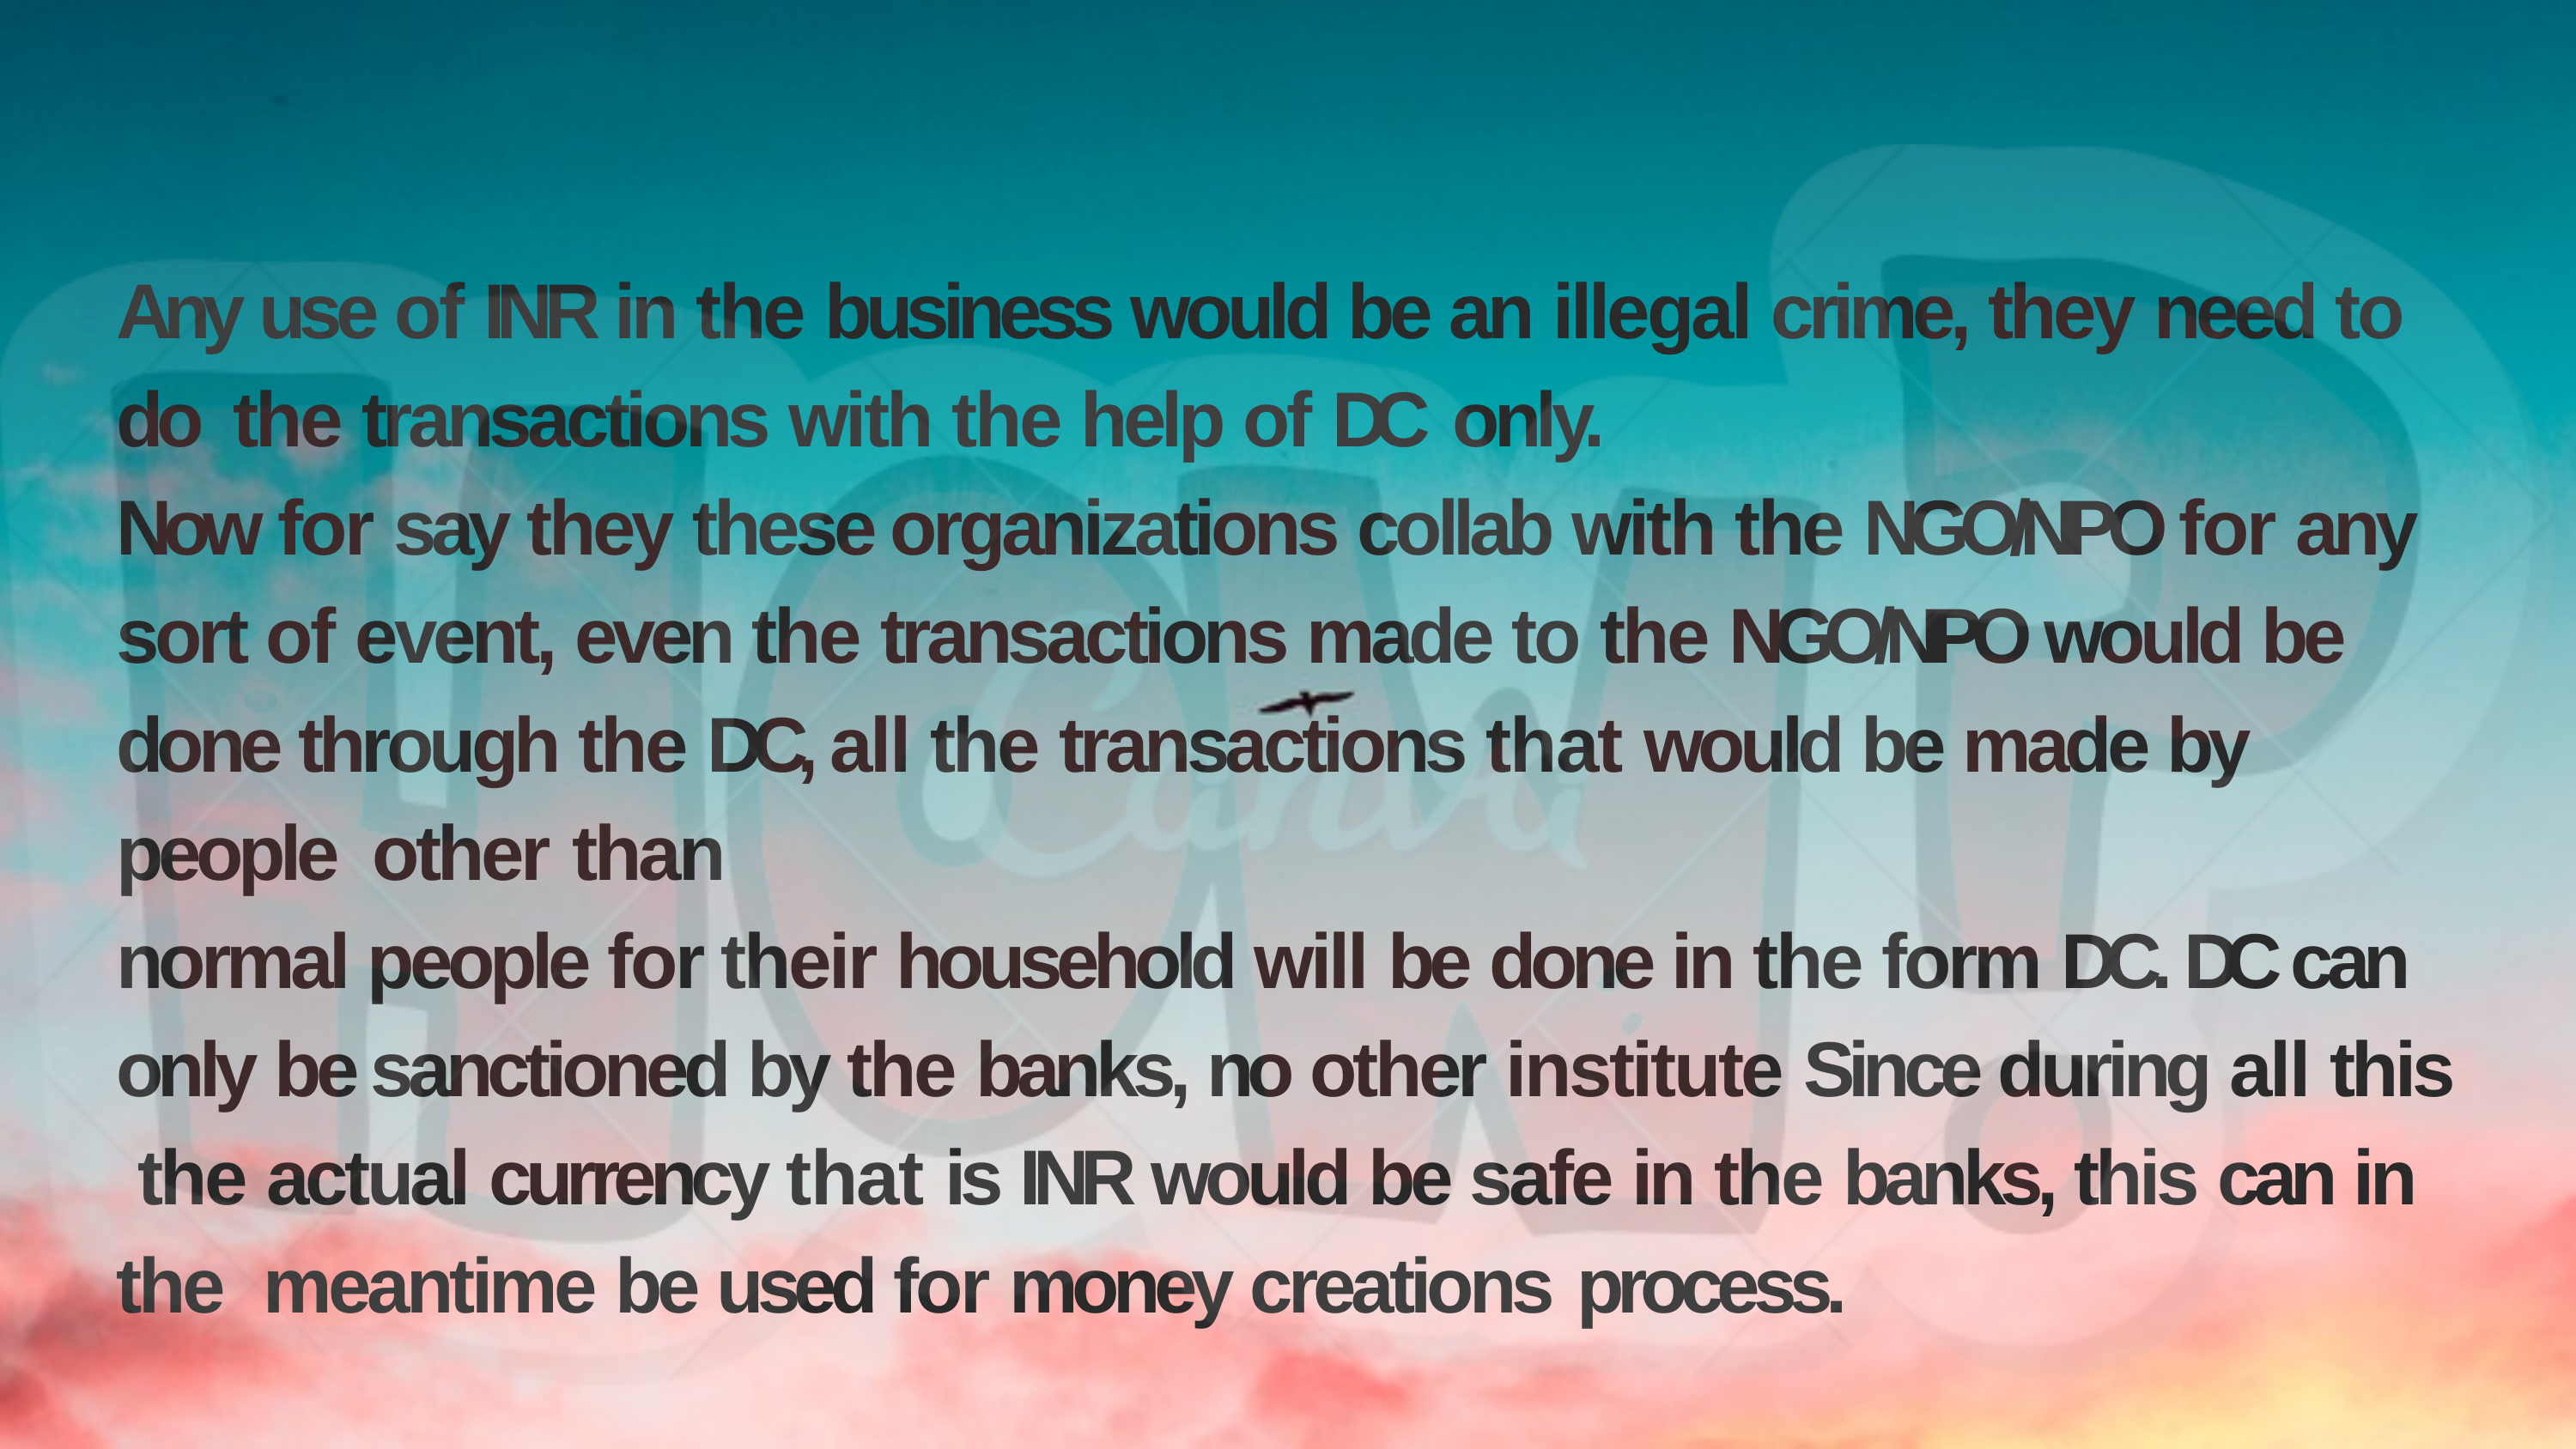

Any use of INR in the business would be an illegal crime, they need to do  the transactions with the help of DC only.
Now for say they these organizations collab with the NGO/NPO for any  sort of event, even the transactions made to the NGO/NPO would be  done through the DC, all the transactions that would be made by people  other than
normal people for their household will be done in the form DC. DC can  only be sanctioned by the banks, no other institute Since during all this  the actual currency that is INR would be safe in the banks, this can in the  meantime be used for money creations process.